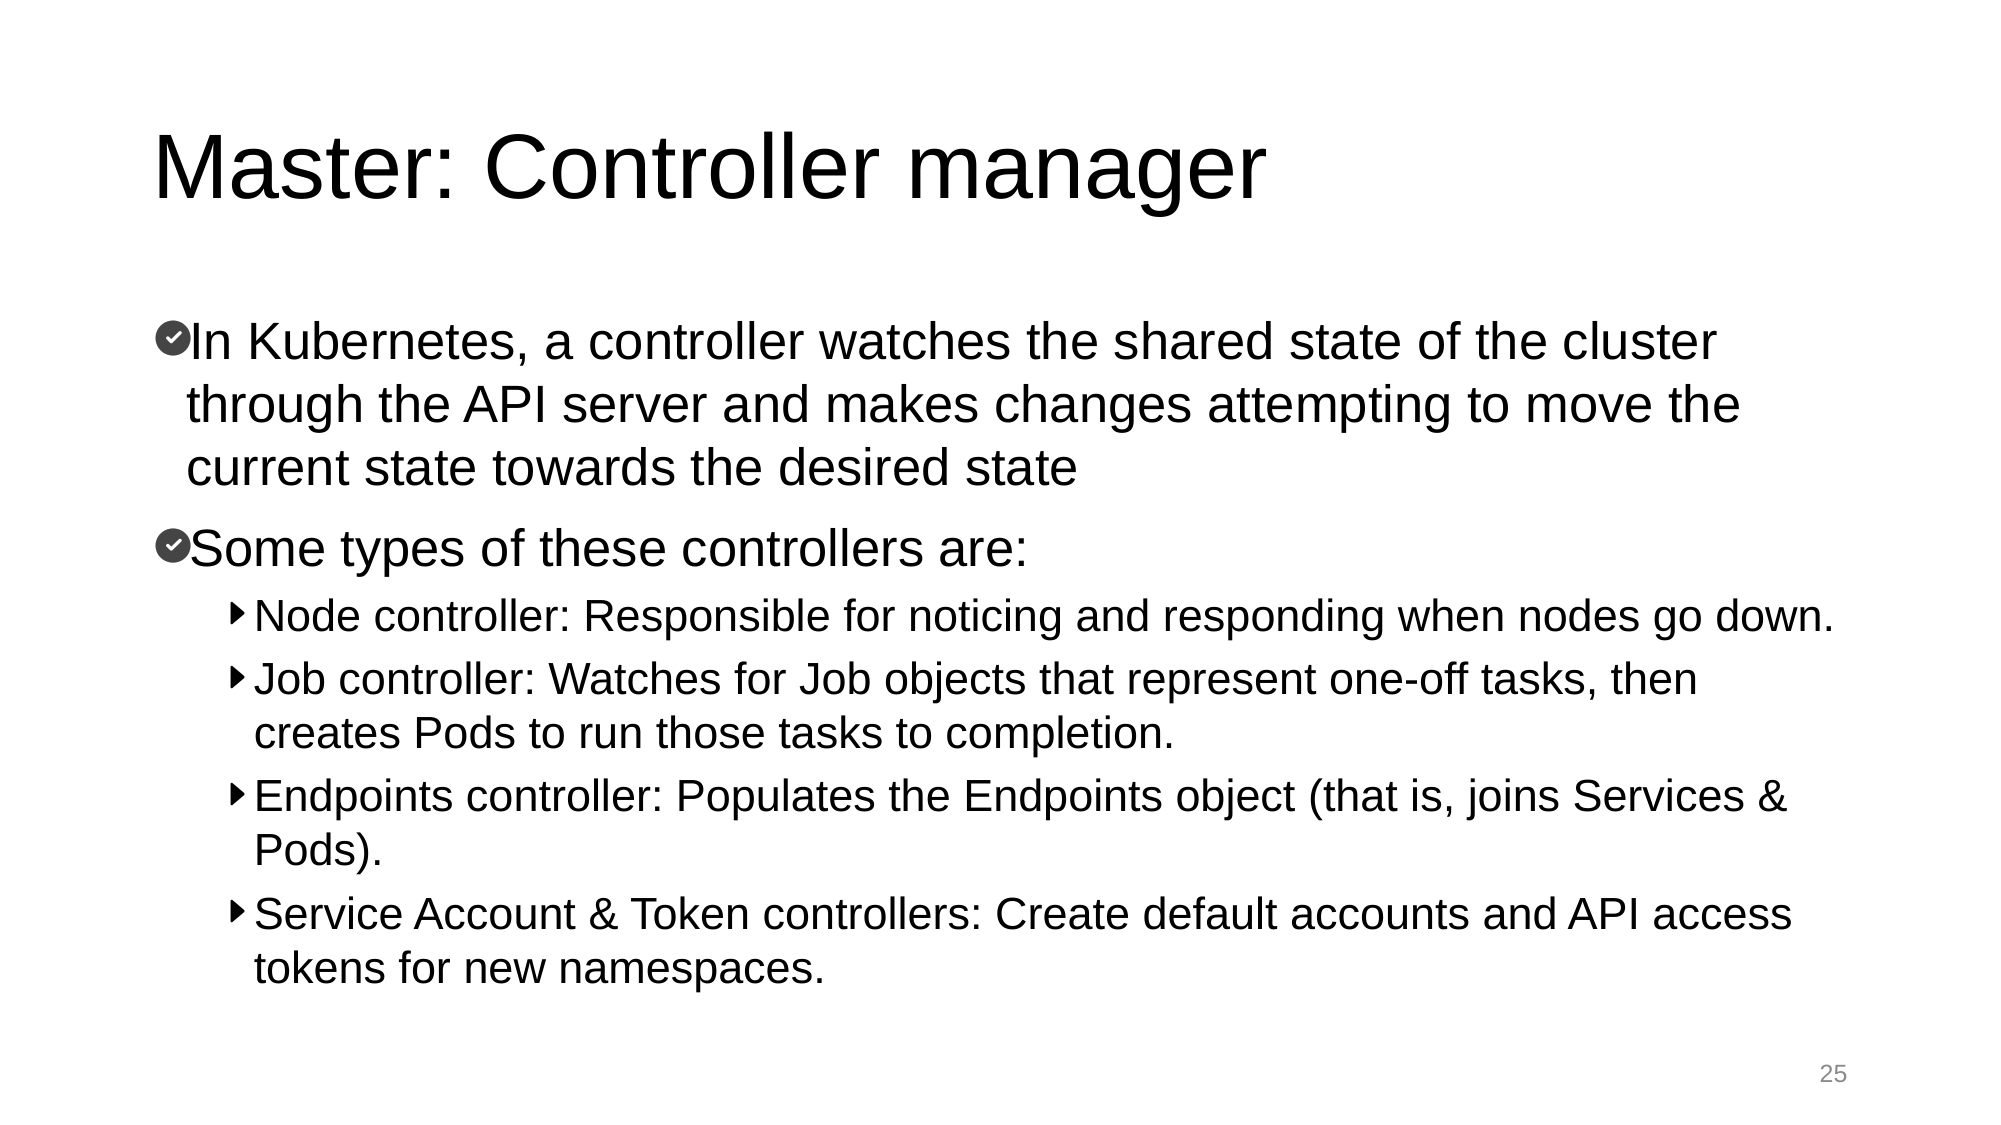

# Master: Controller manager
In Kubernetes, a controller watches the shared state of the cluster through the API server and makes changes attempting to move the current state towards the desired state
Some types of these controllers are:
Node controller: Responsible for noticing and responding when nodes go down.
Job controller: Watches for Job objects that represent one-off tasks, then creates Pods to run those tasks to completion.
Endpoints controller: Populates the Endpoints object (that is, joins Services & Pods).
Service Account & Token controllers: Create default accounts and API access tokens for new namespaces.
25